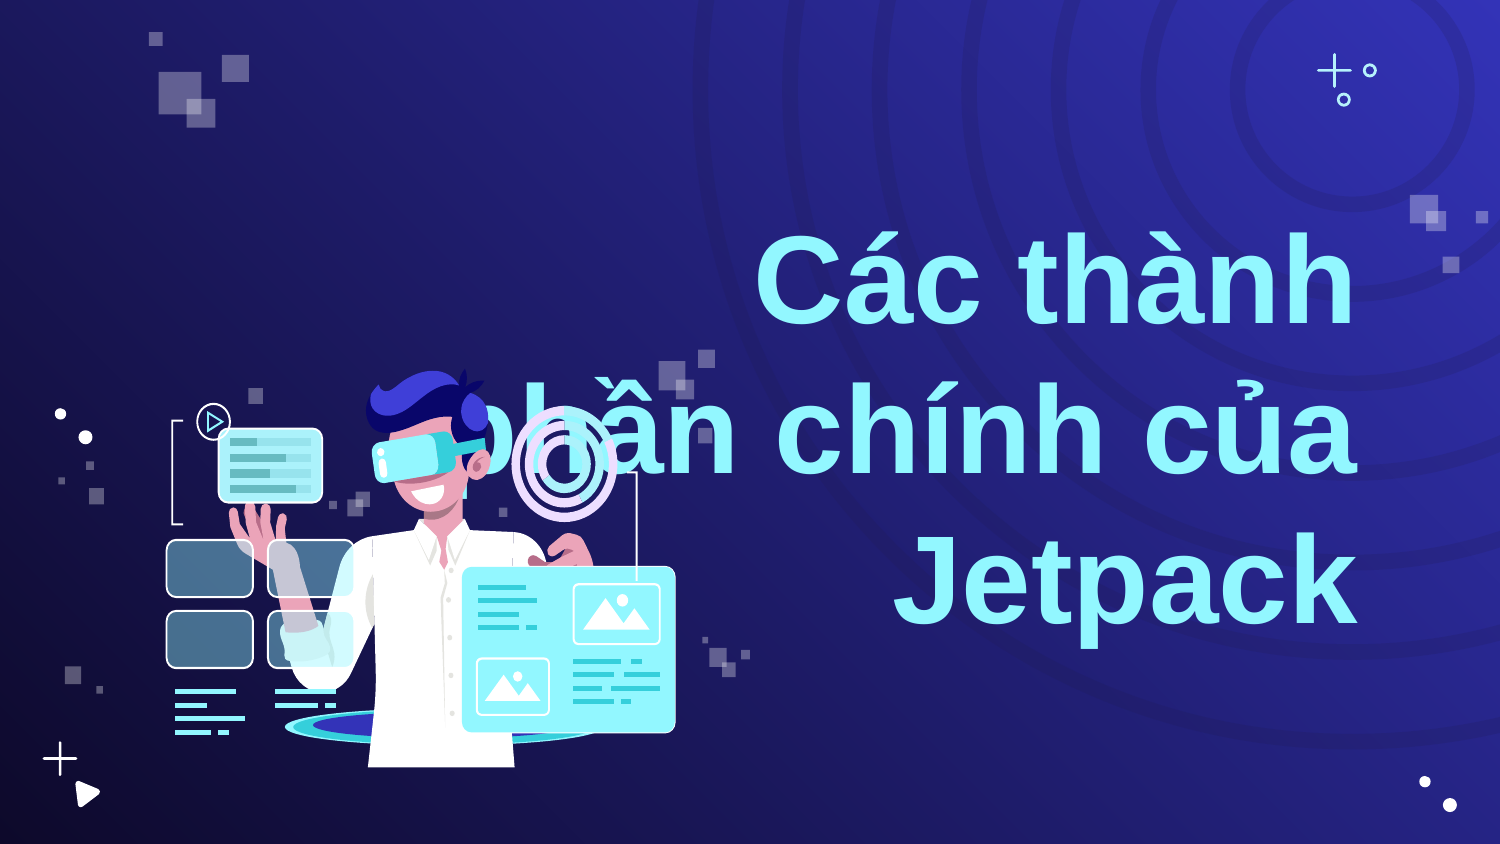

# Các thành phần chính của Jetpack